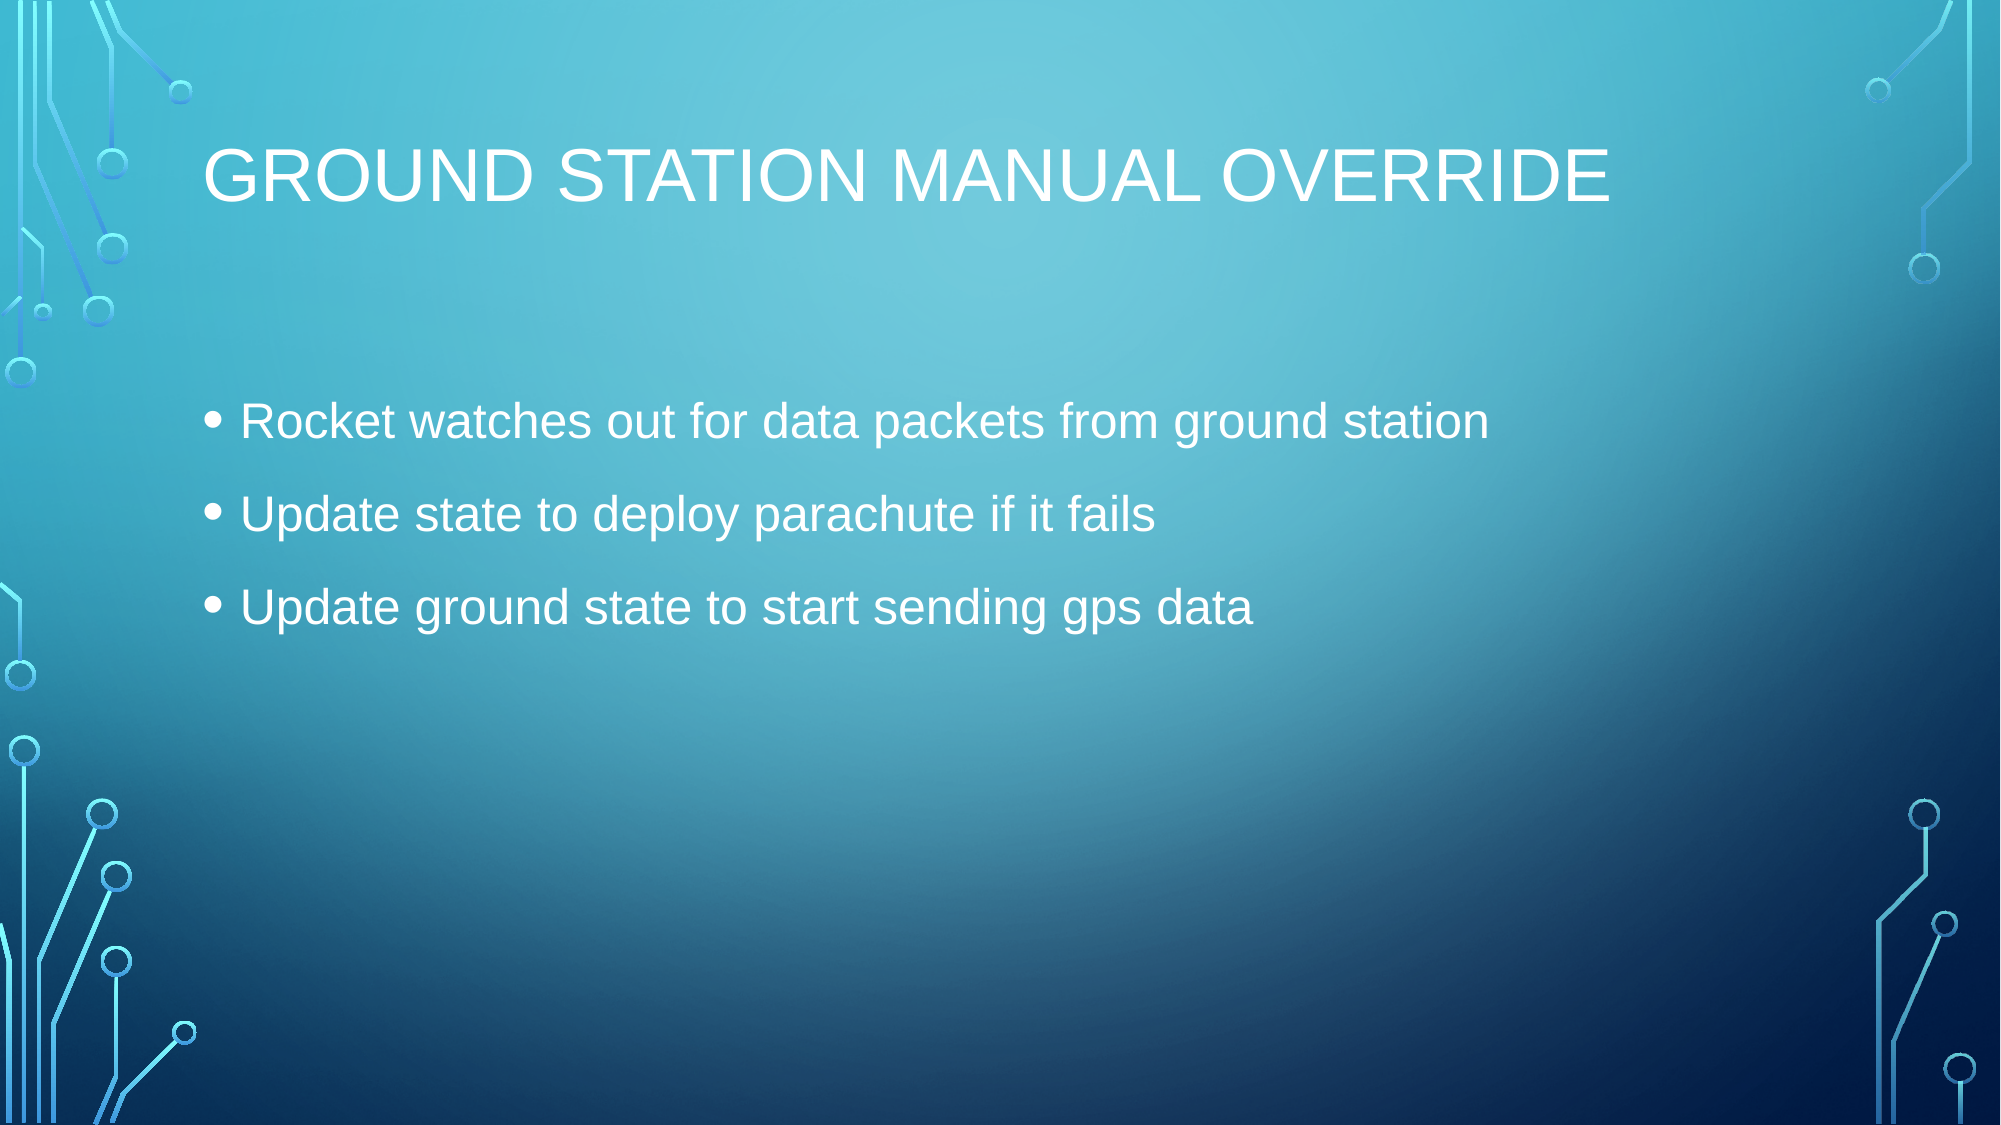

# Ground station Manual Override
Rocket watches out for data packets from ground station
Update state to deploy parachute if it fails
Update ground state to start sending gps data